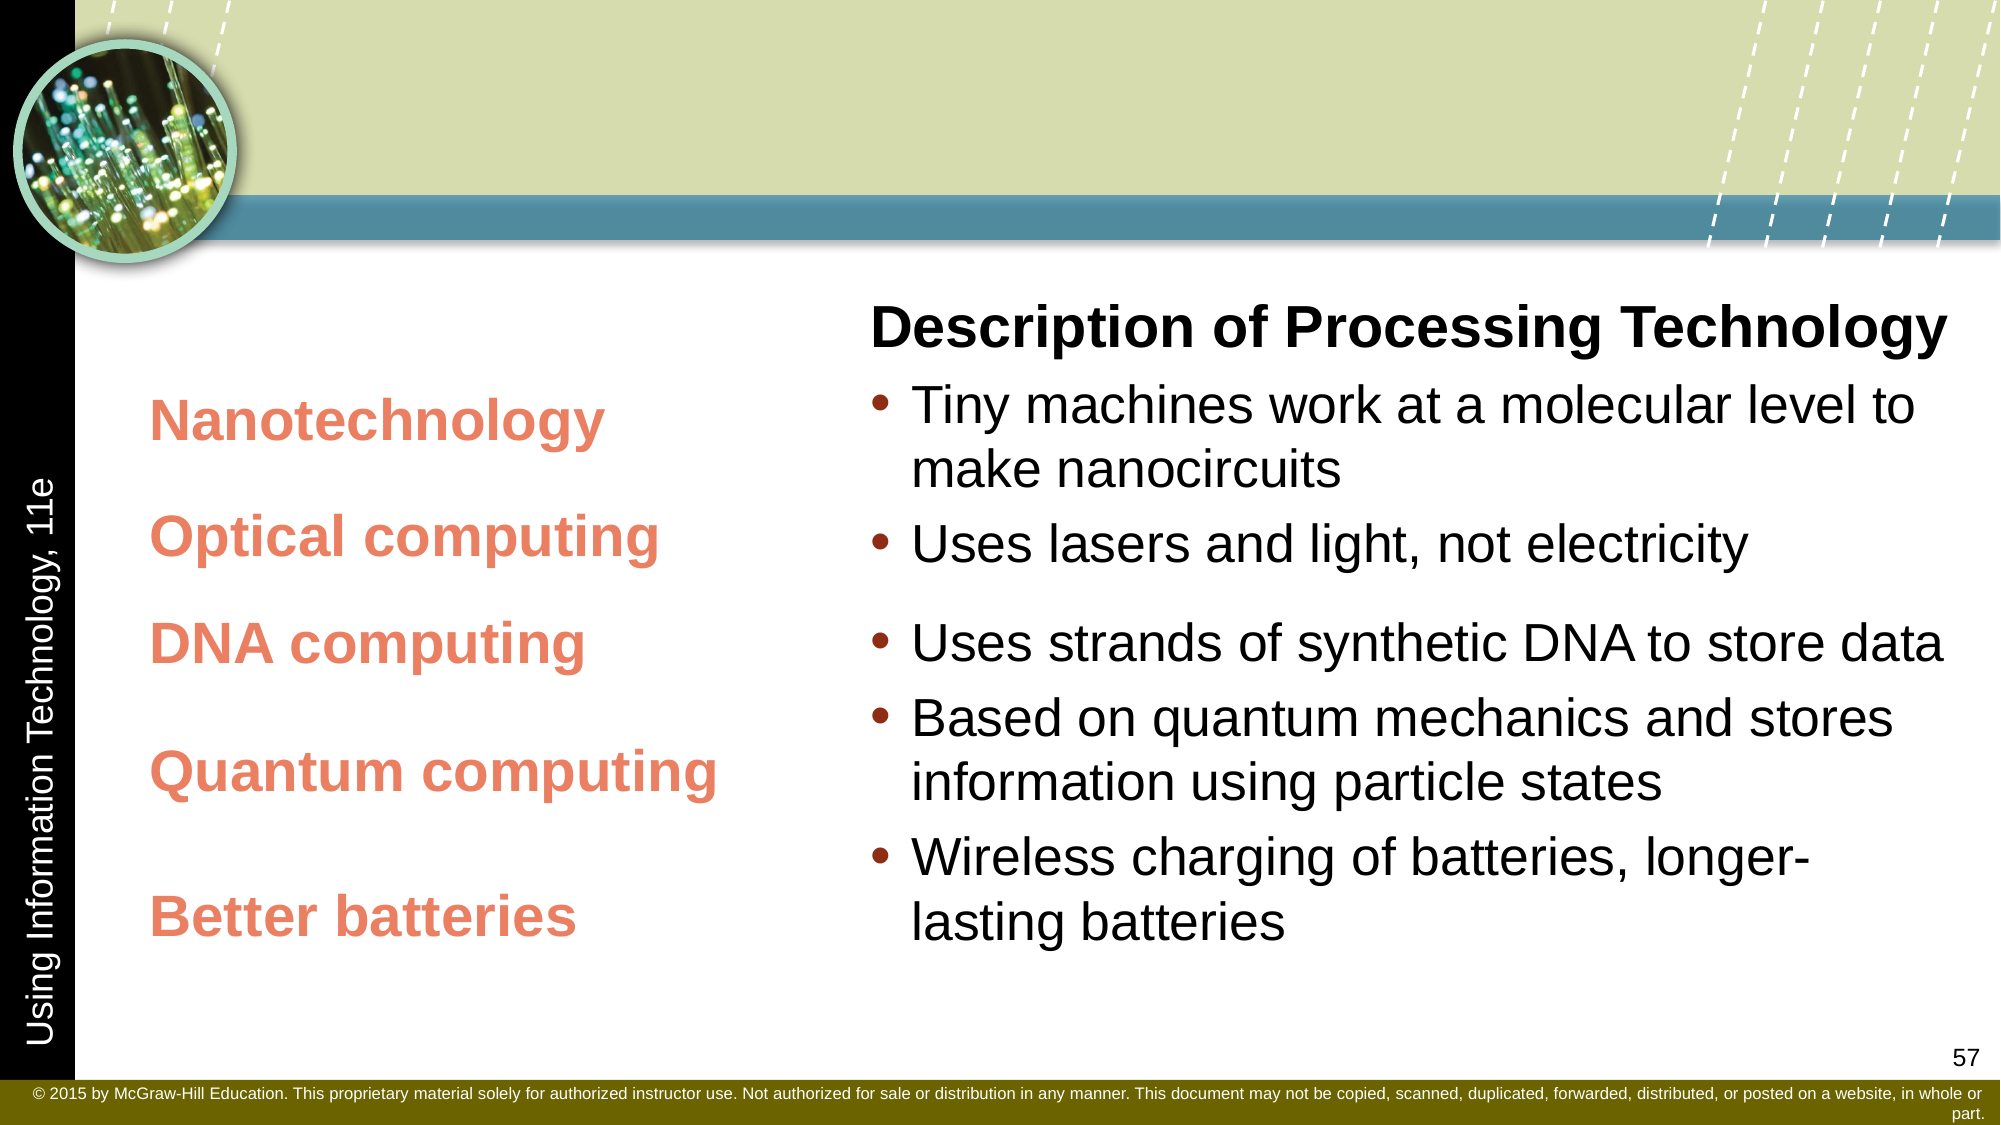

Nanotechnology
Optical computing
DNA computing
Quantum computing
Better batteries

Description of Processing Technology
Tiny machines work at a molecular level to make nanocircuits
Uses lasers and light, not electricity
Uses strands of synthetic DNA to store data
Based on quantum mechanics and stores information using particle states
Wireless charging of batteries, longer-lasting batteries

57